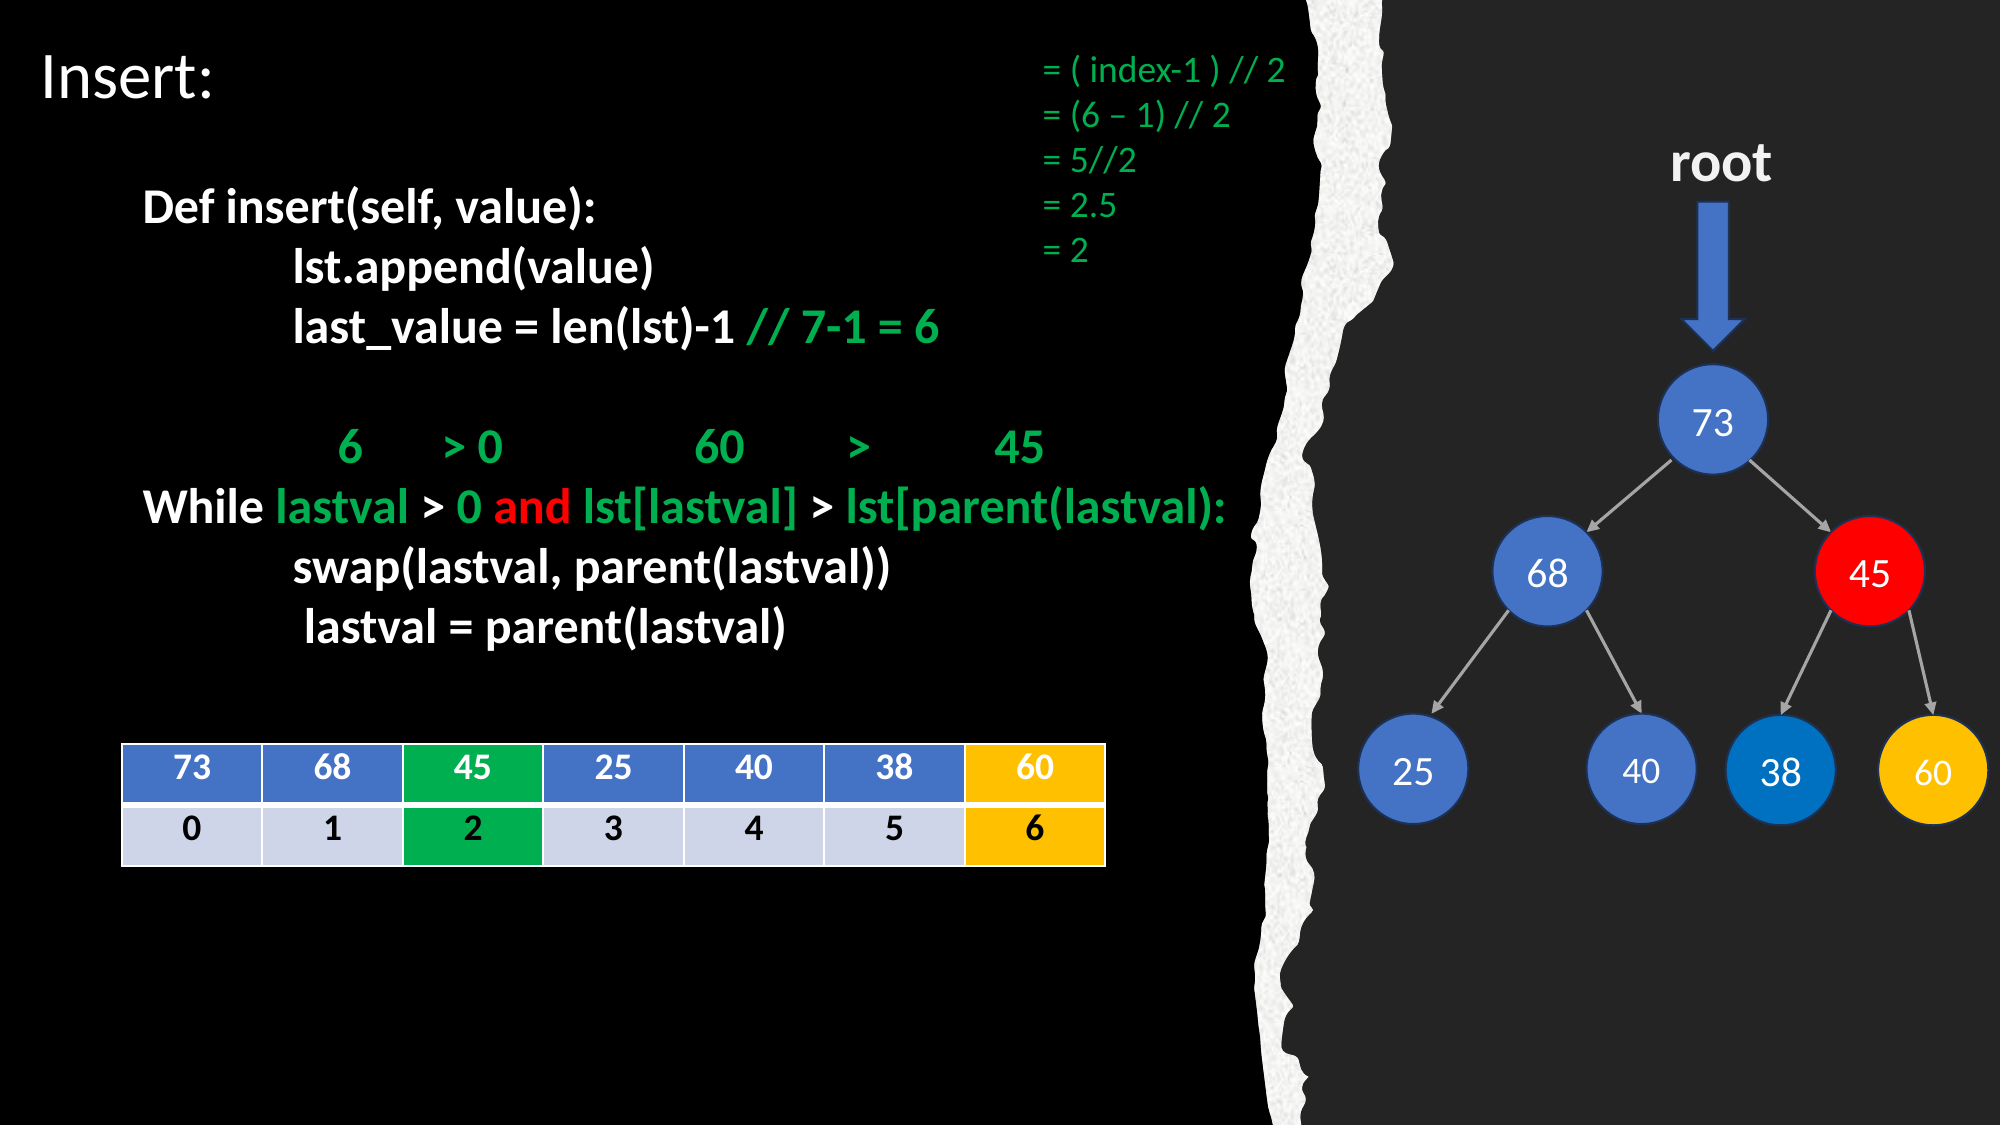

Insert:
= ( index-1 ) // 2
= (6 – 1) // 2
= 5//2
= 2.5
= 2
root
Def insert(self, value):
	lst.append(value)
	last_value = len(lst)-1 // 7-1 = 6

	    6       > 0                 60         >           45
While lastval > 0 and lst[lastval] > lst[parent(lastval):
	swap(lastval, parent(lastval))
	 lastval = parent(lastval)

73
68
45
25
40
38
60
| 73 | 68 | 45 | 25 | 40 | 38 | 60 |
| --- | --- | --- | --- | --- | --- | --- |
| 0 | 1 | 2 | 3 | 4 | 5 | 6 |